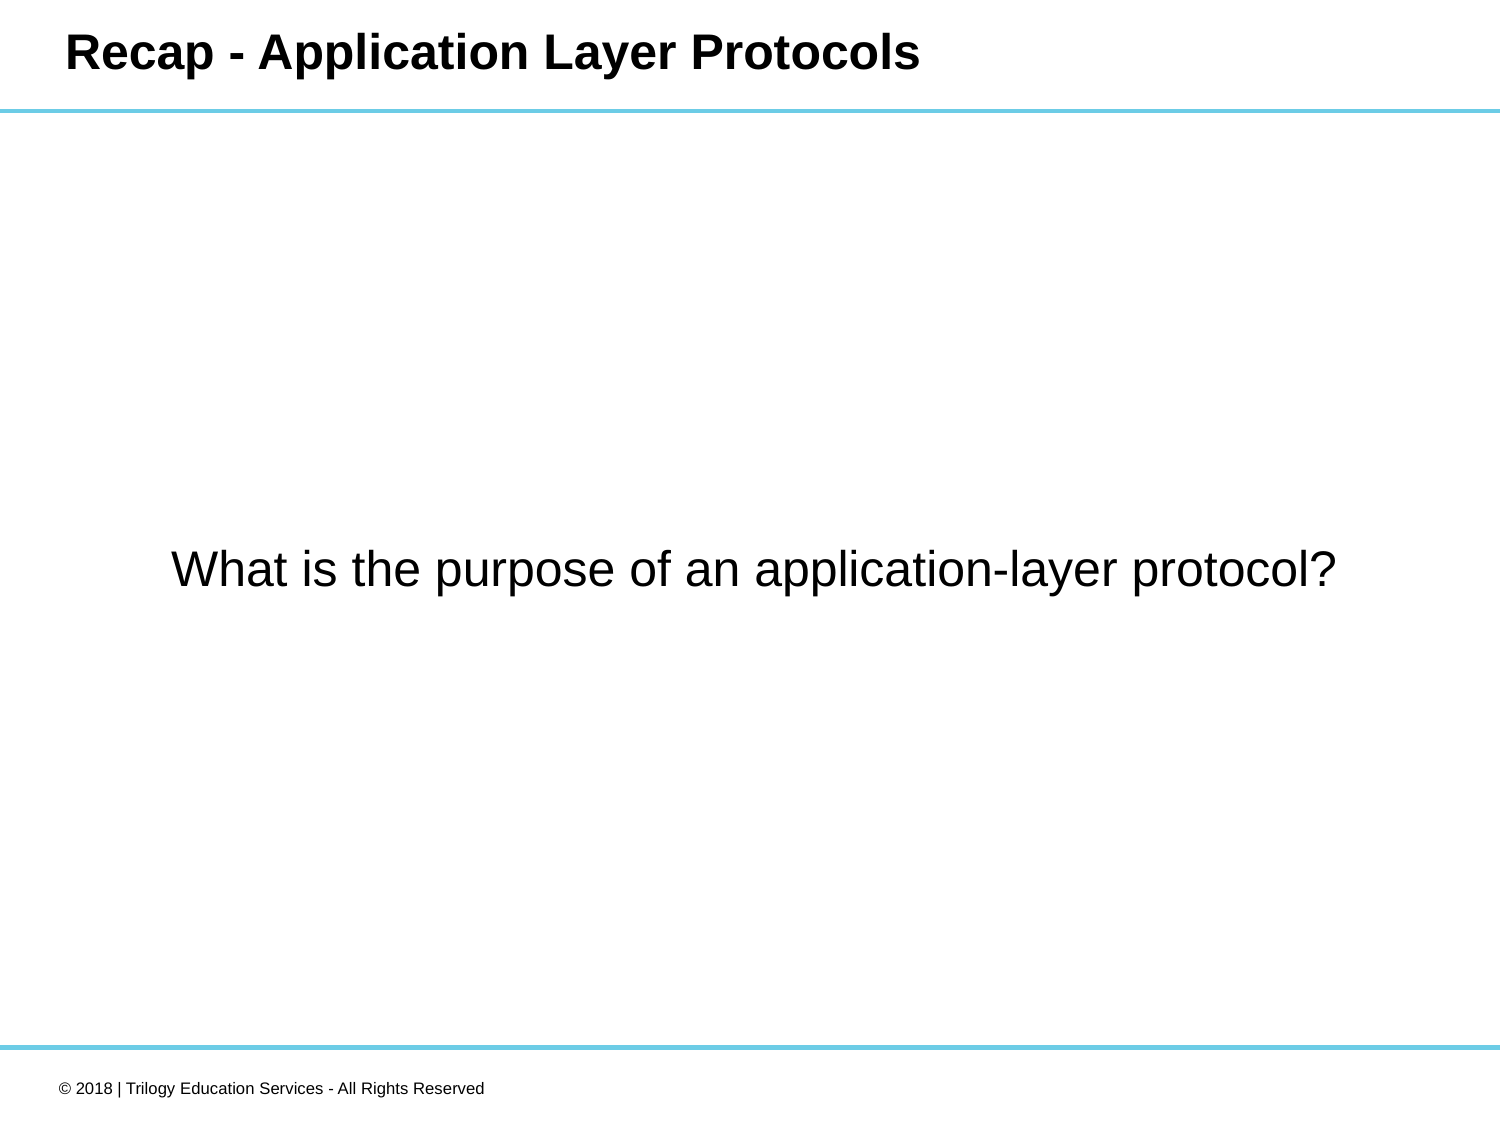

# Recap - Application Layer Protocols
What is the purpose of an application-layer protocol?